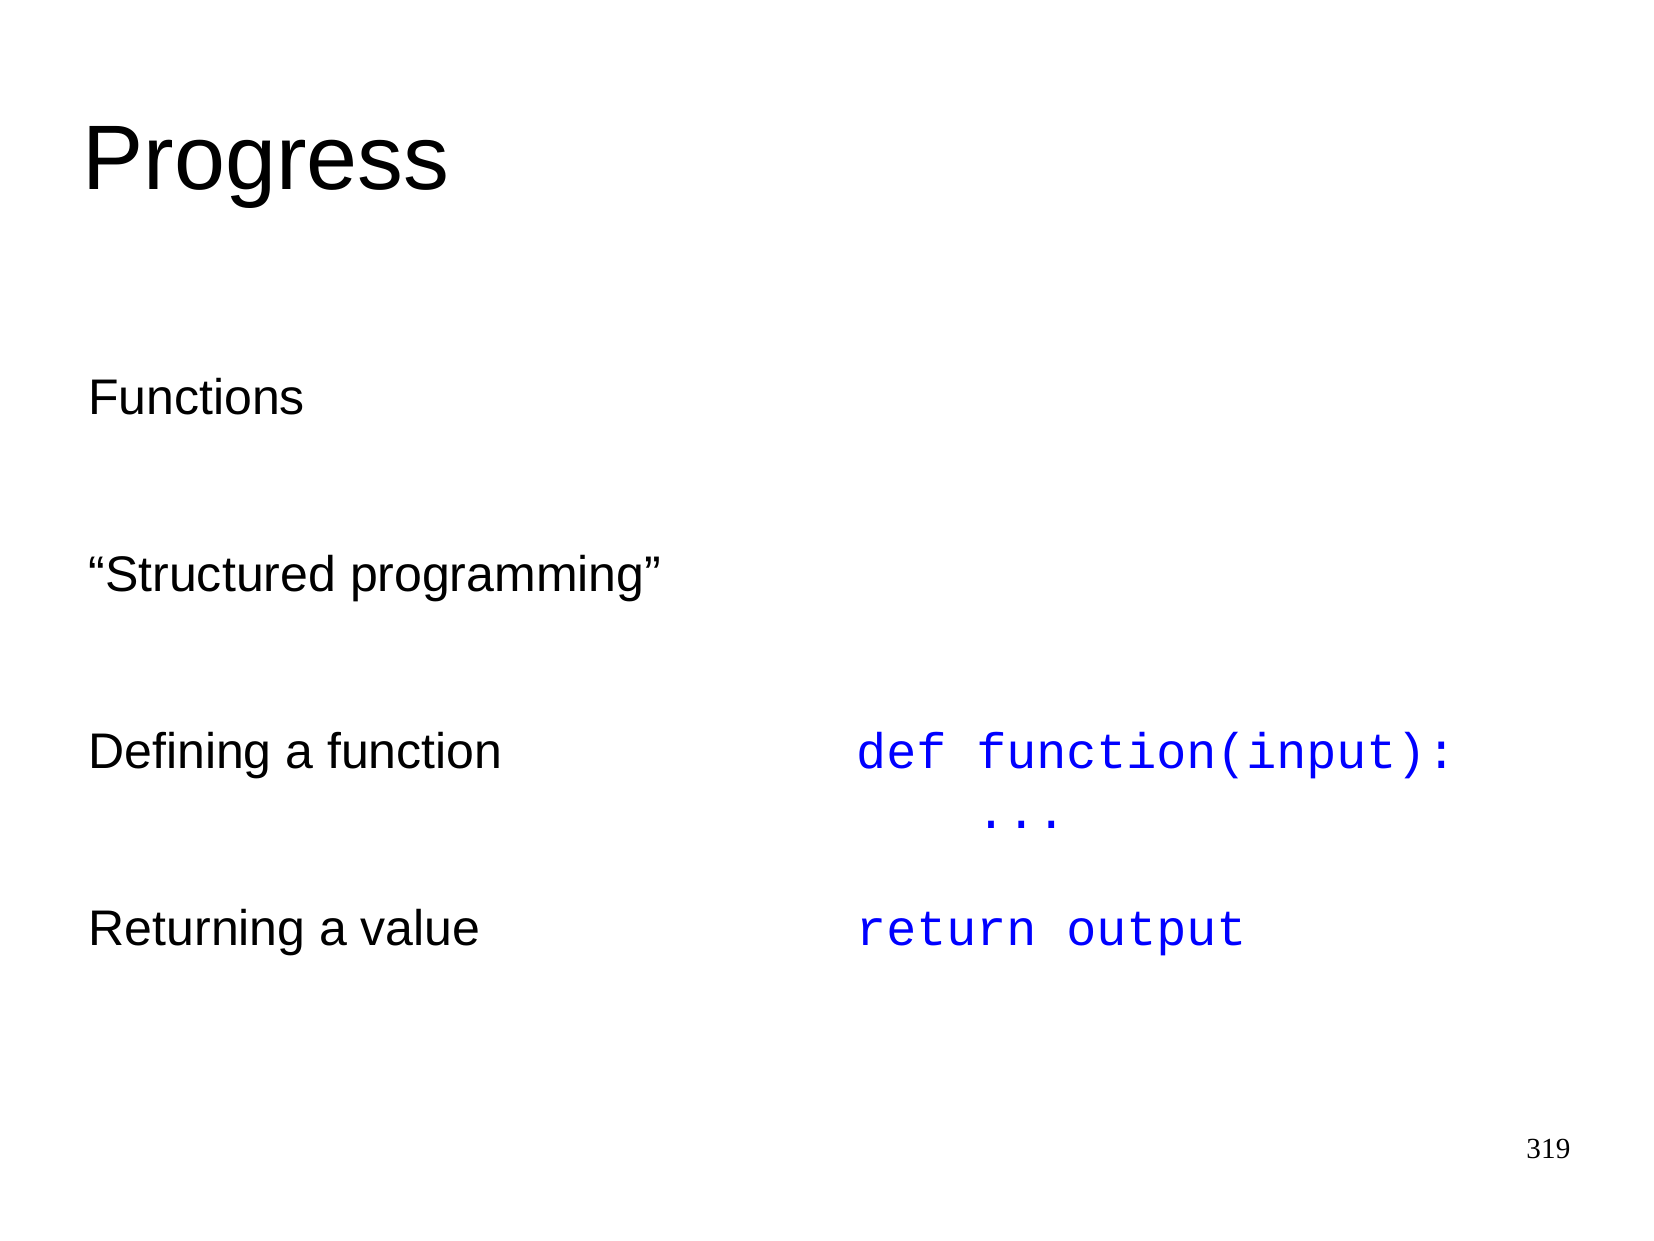

Progress
Functions
“Structured programming”
Defining a function
def function(input):
    ...
Returning a value
return output
319